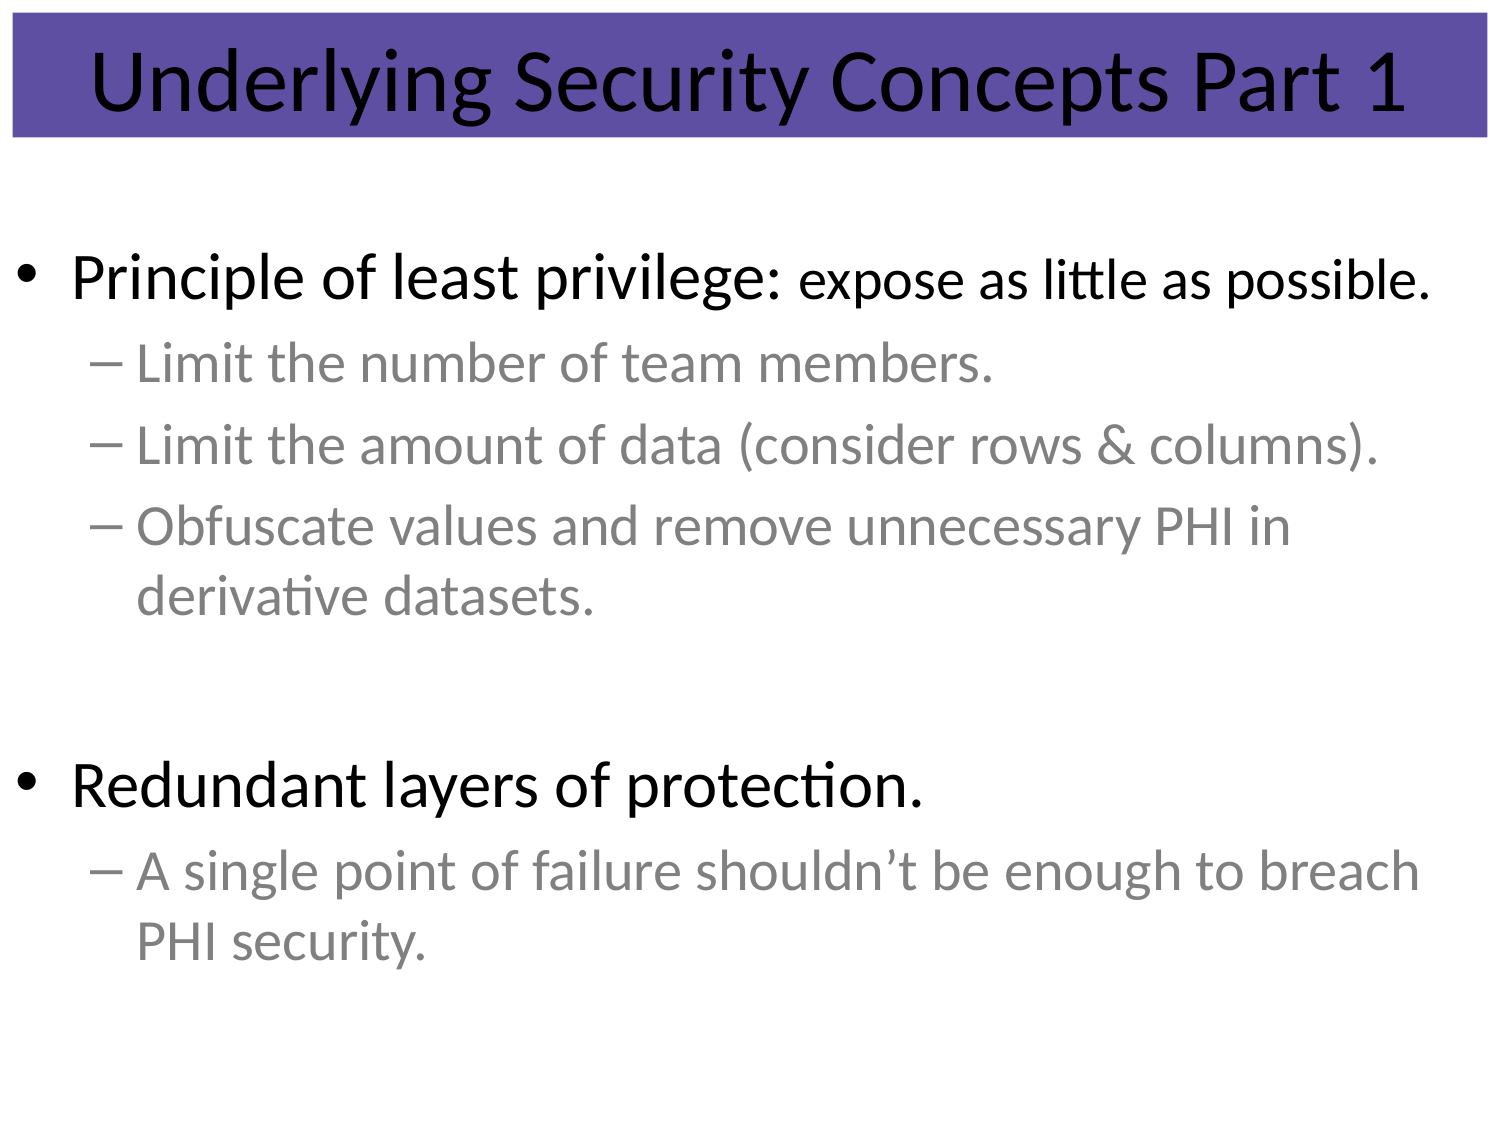

# Underlying Security Concepts Part 1
Principle of least privilege: expose as little as possible.
Limit the number of team members.
Limit the amount of data (consider rows & columns).
Obfuscate values and remove unnecessary PHI in derivative datasets.

Redundant layers of protection.
A single point of failure shouldn’t be enough to breach PHI security.